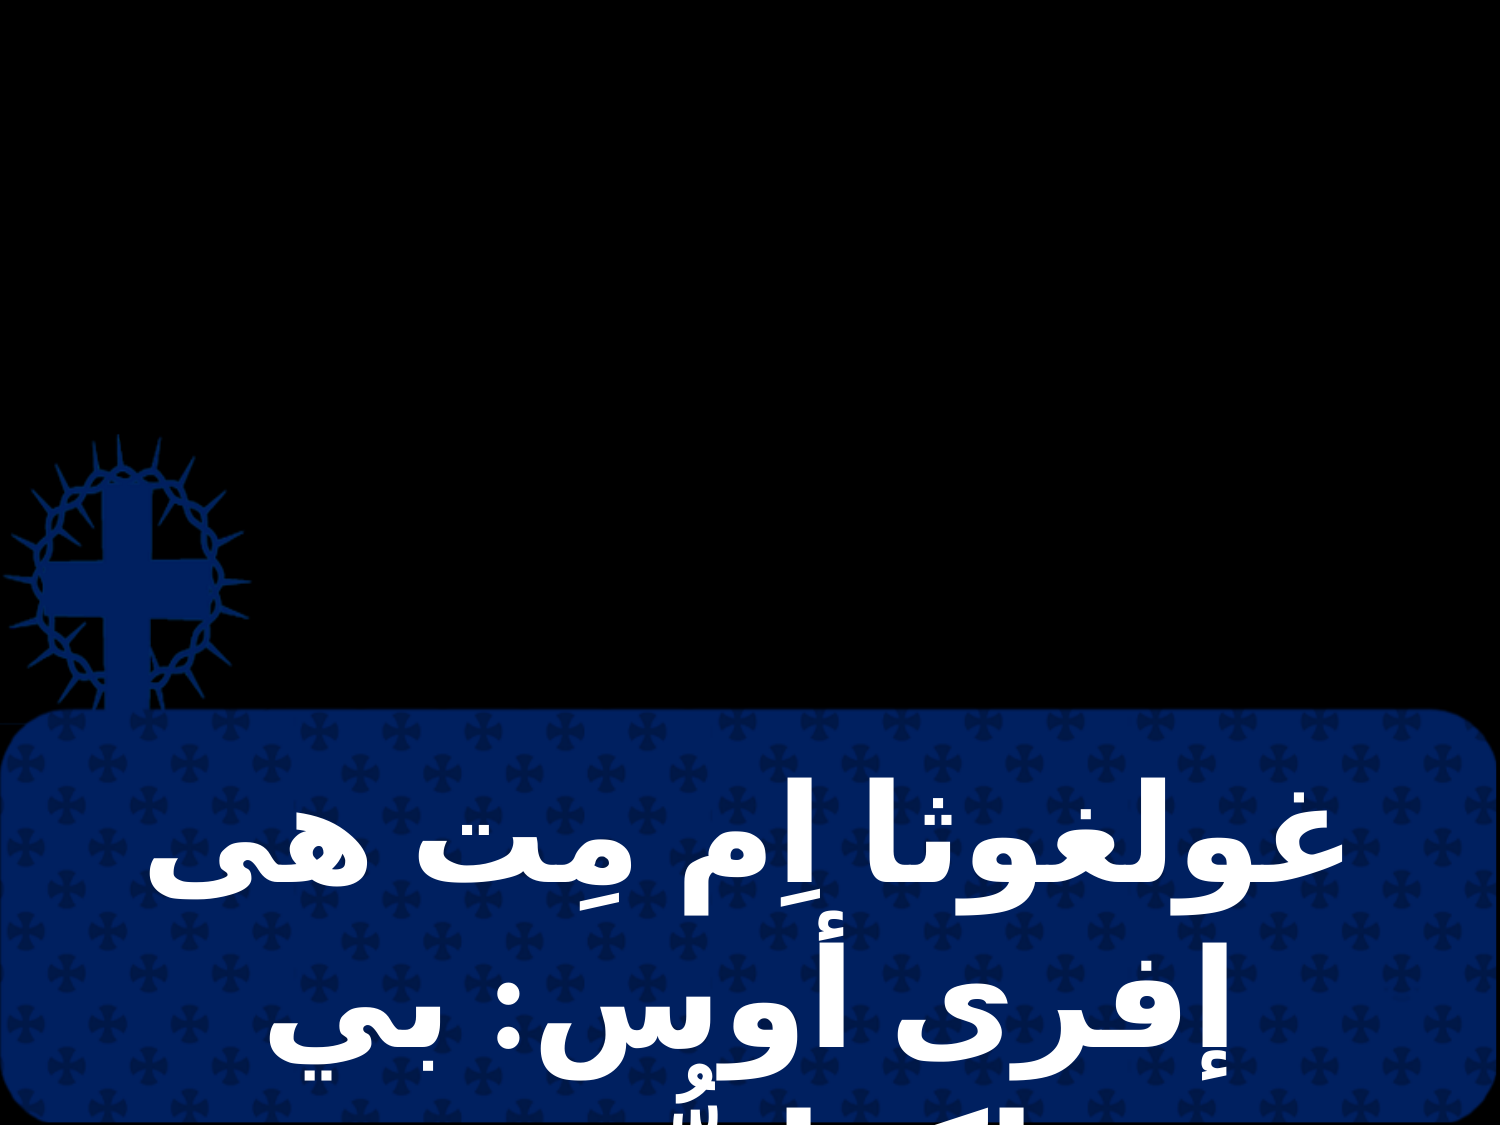

# غولغوثا اِم مِت هى إفرى أوس: بي إكرانيُّون